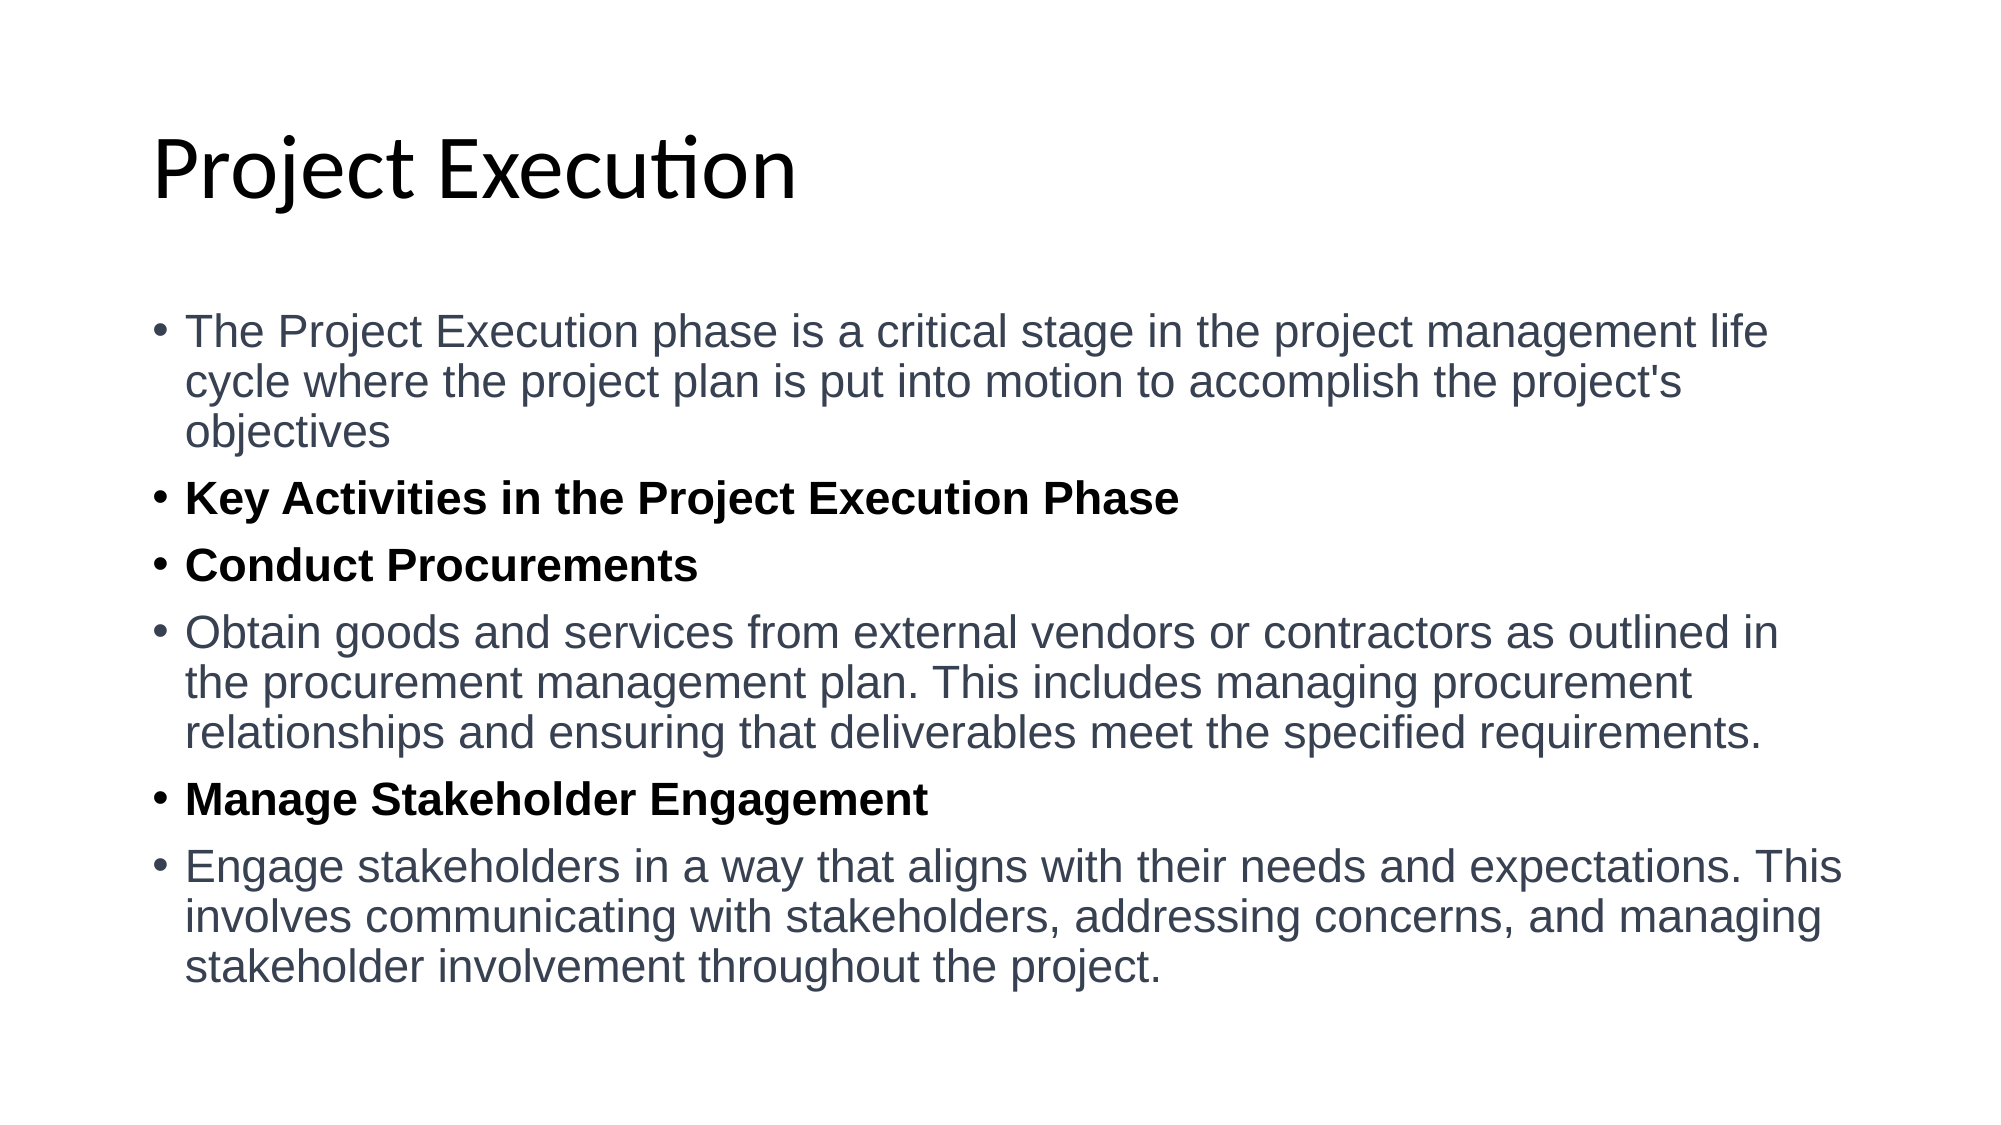

# Project Execution
The Project Execution phase is a critical stage in the project management life cycle where the project plan is put into motion to accomplish the project's objectives
Key Activities in the Project Execution Phase
Conduct Procurements
Obtain goods and services from external vendors or contractors as outlined in the procurement management plan. This includes managing procurement relationships and ensuring that deliverables meet the specified requirements.
Manage Stakeholder Engagement
Engage stakeholders in a way that aligns with their needs and expectations. This involves communicating with stakeholders, addressing concerns, and managing stakeholder involvement throughout the project.